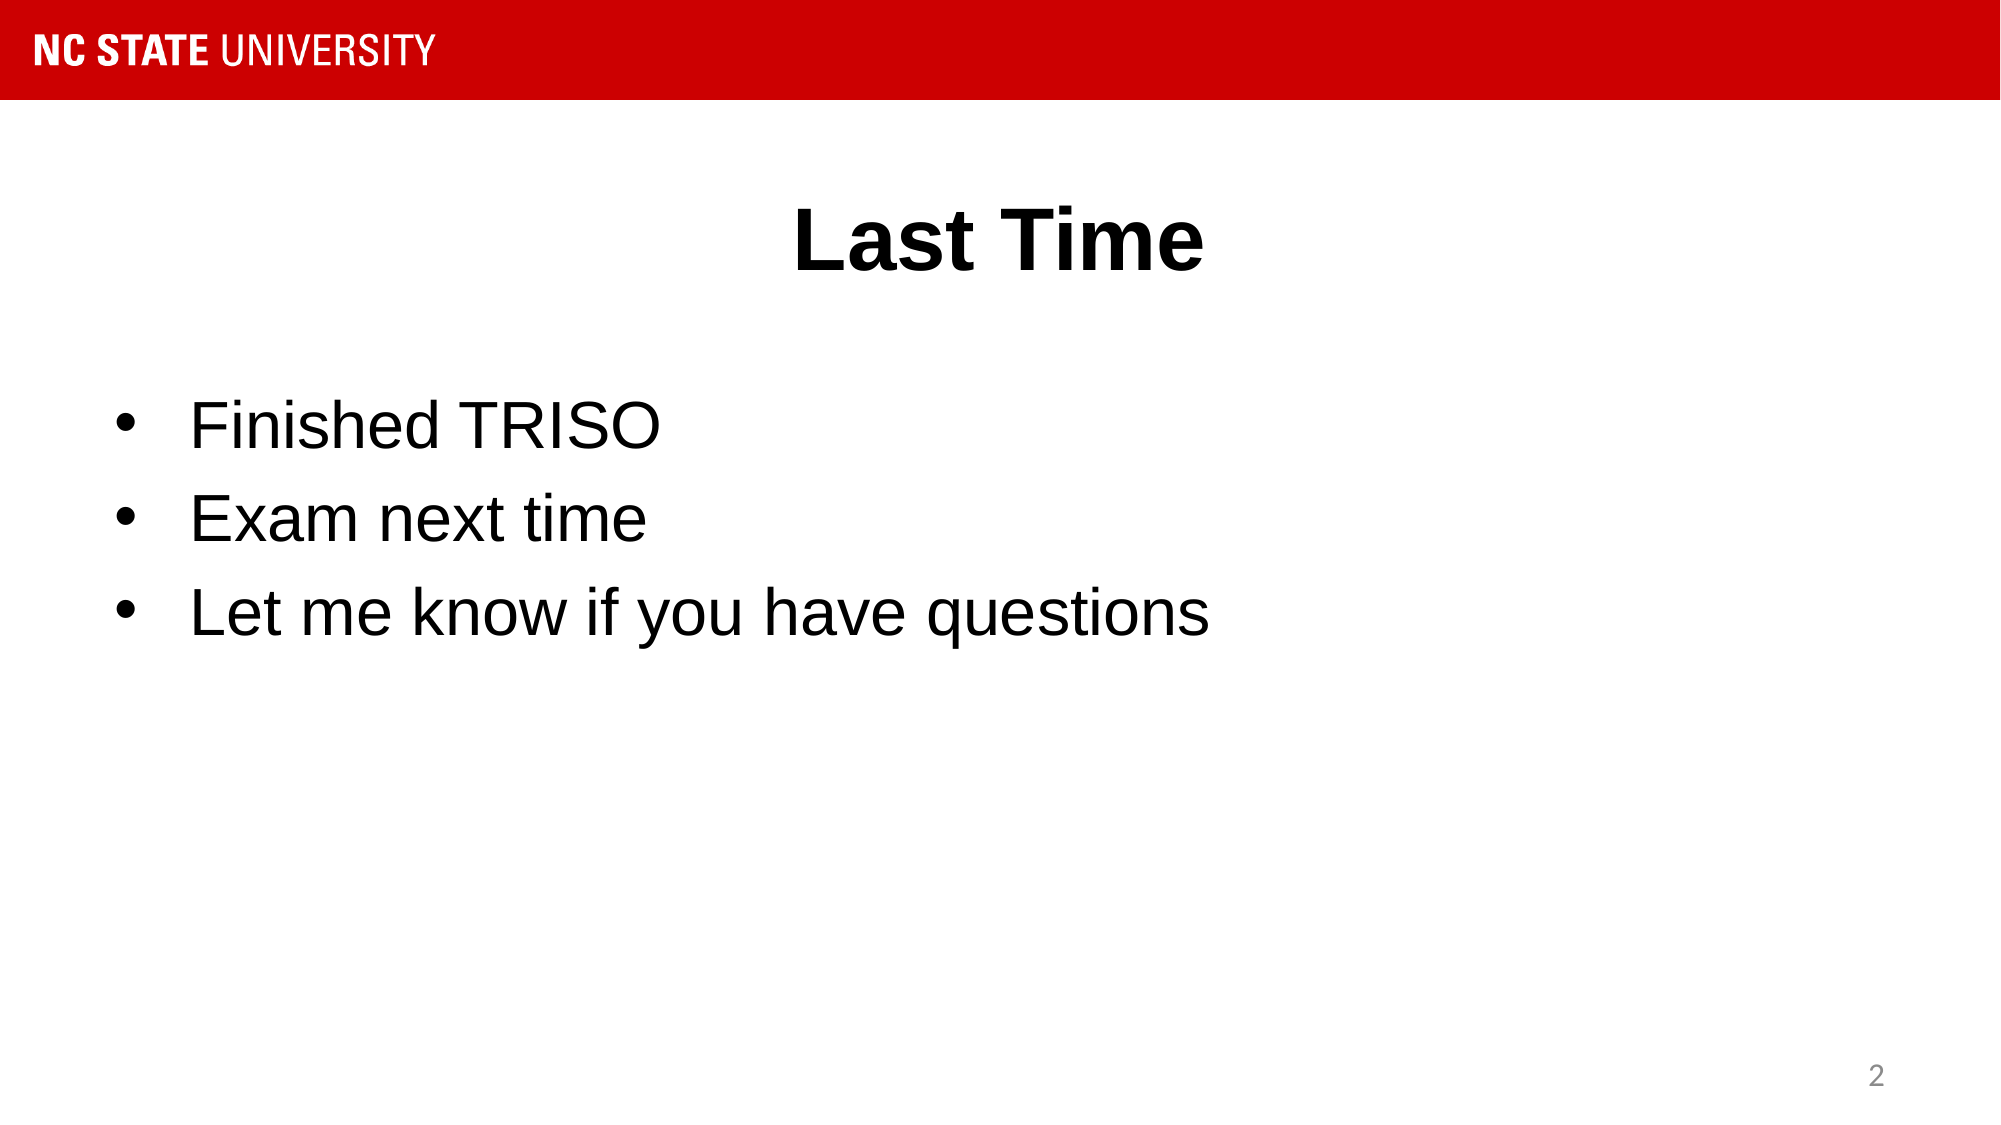

# Last Time
Finished TRISO
Exam next time
Let me know if you have questions
2